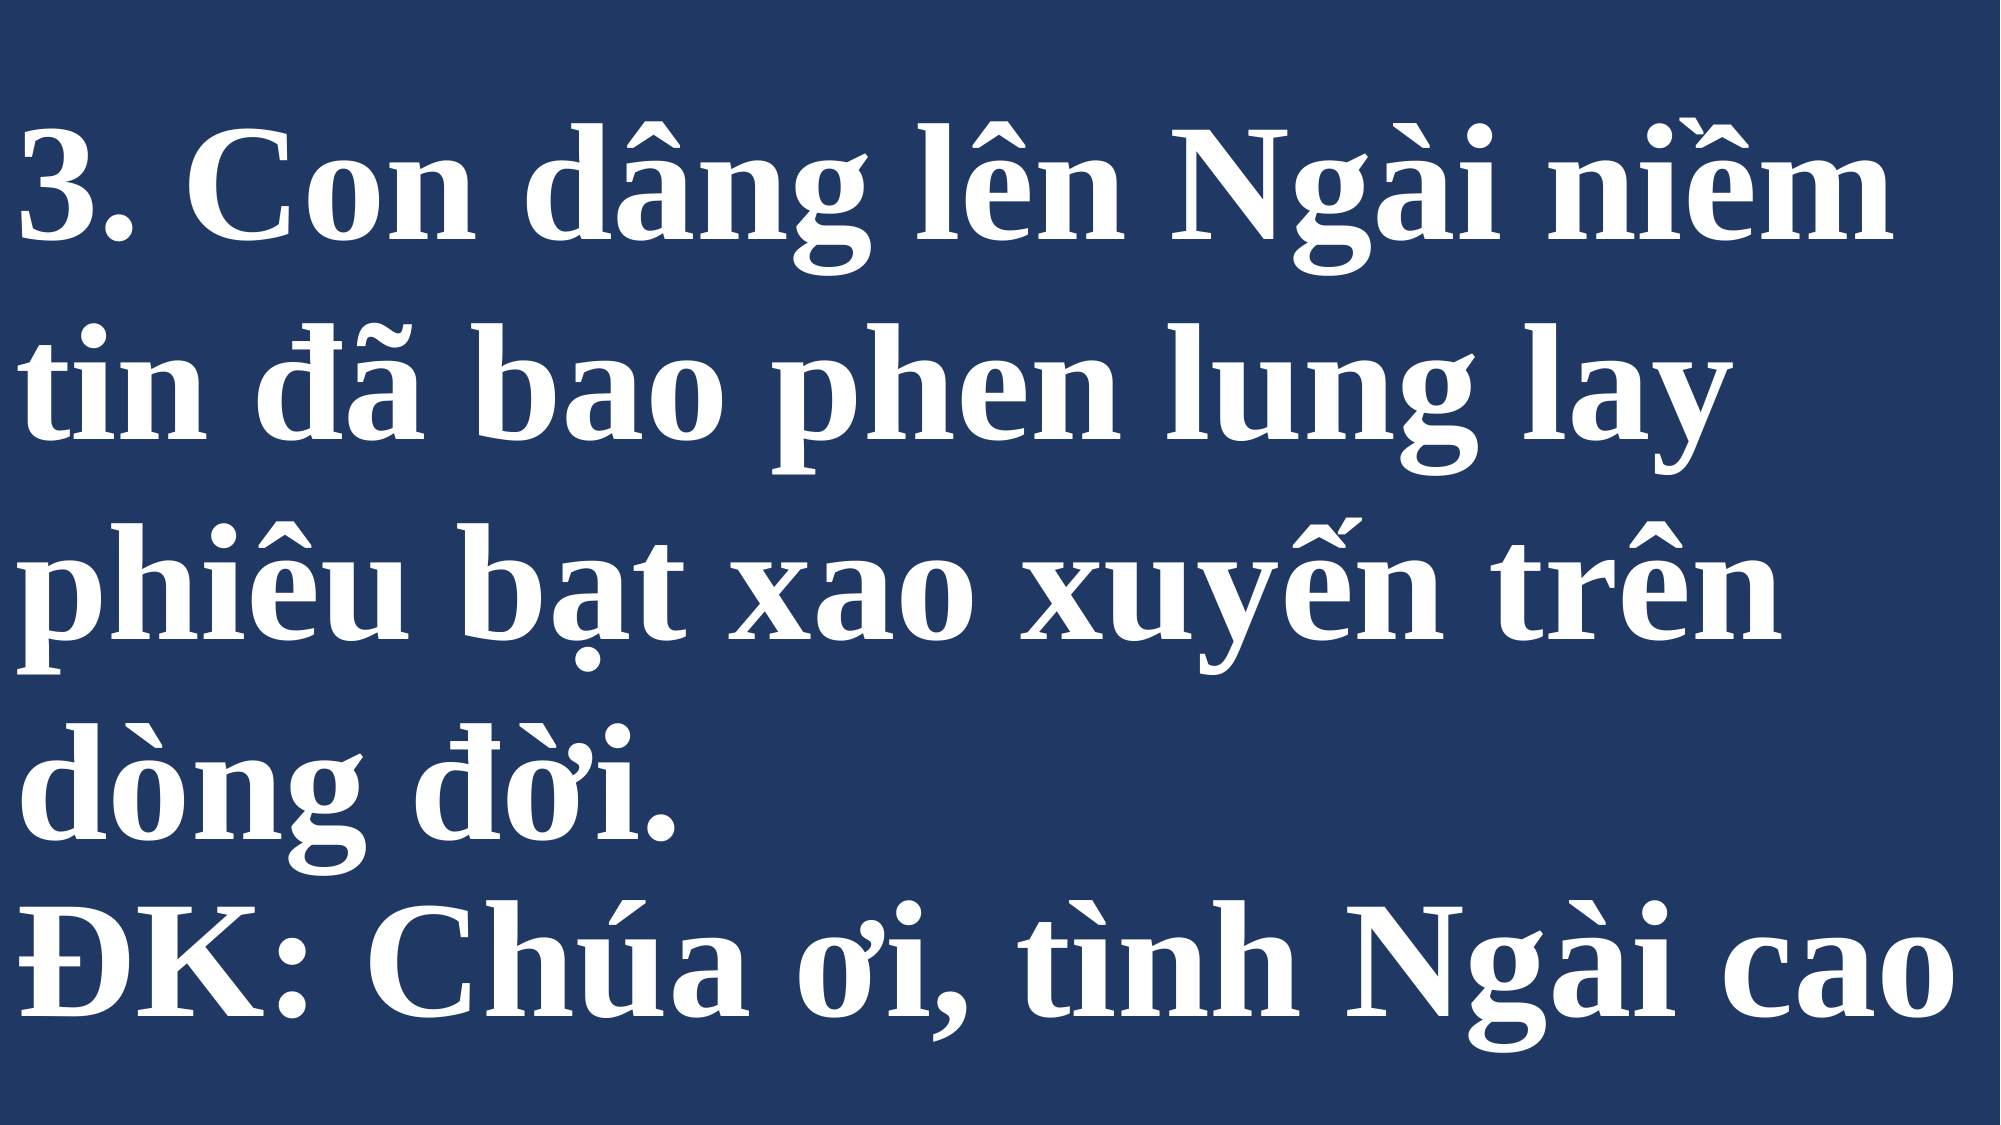

# 3. Con dâng lên Ngài niềm tin đã bao phen lung lay phiêu bạt xao xuyến trên dòng đời.
ĐK: Chúa ơi, tình Ngài cao